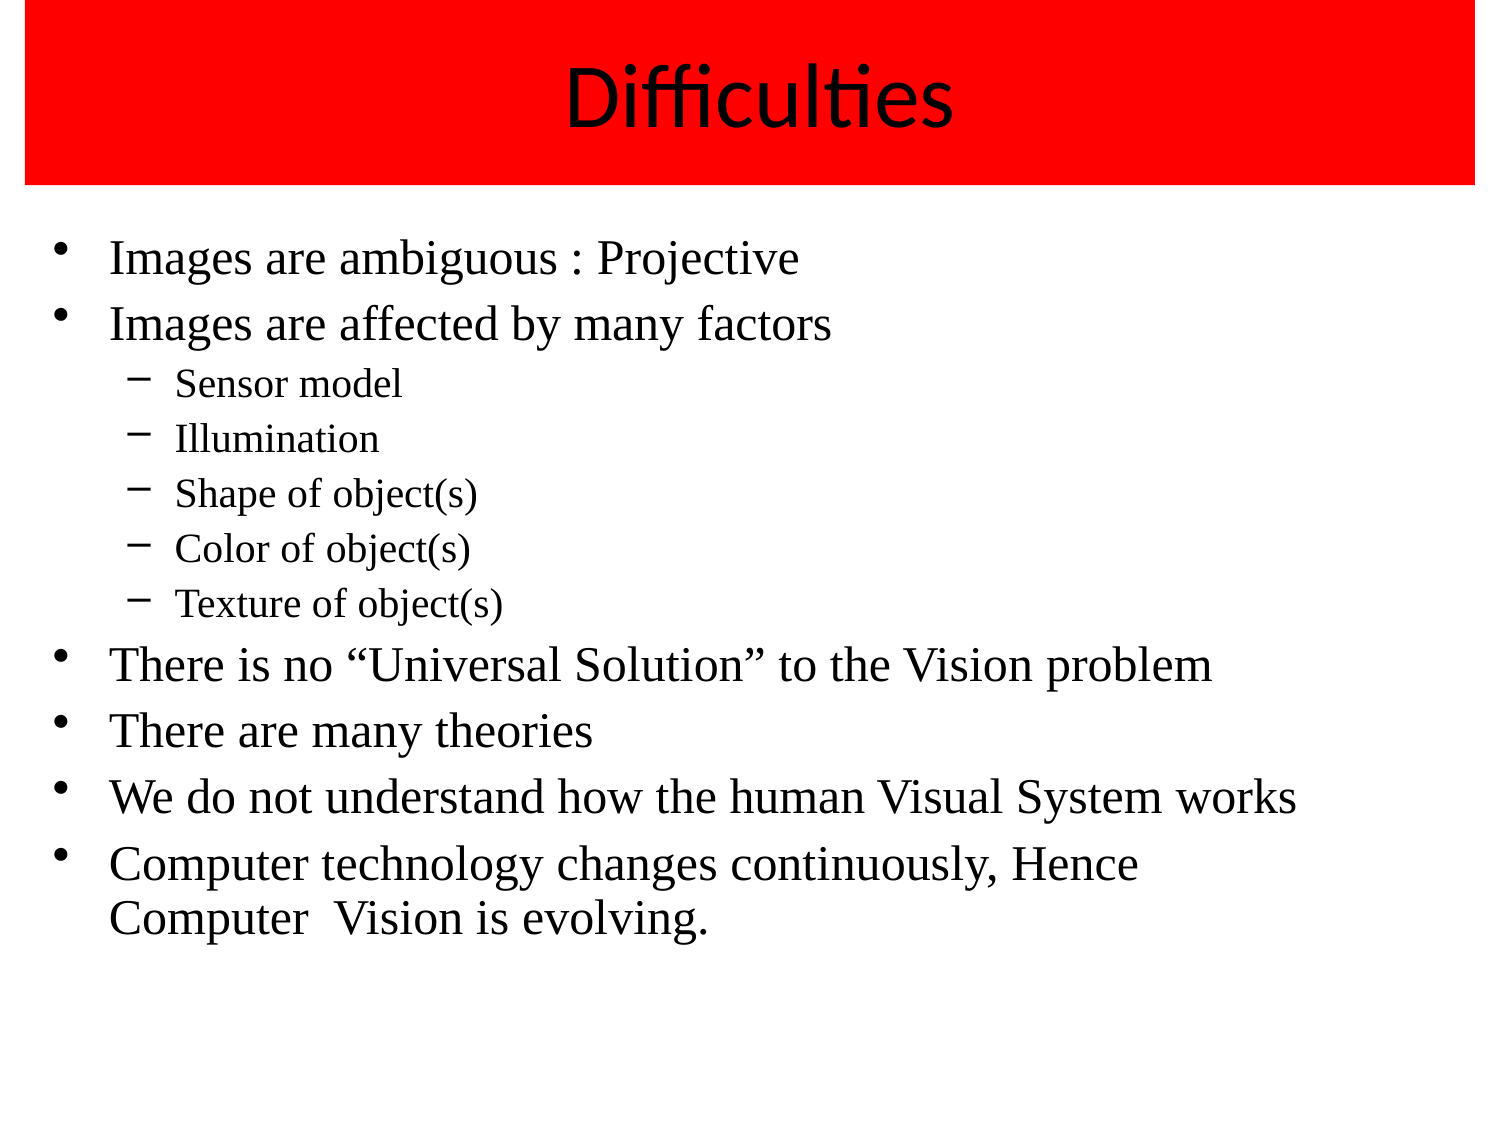

# Difficulties

Images are ambiguous : Projective
Images are affected by many factors
Sensor model
Illumination
Shape of object(s)
Color of object(s)
Texture of object(s)
There is no “Universal Solution” to the Vision problem
There are many theories
We do not understand how the human Visual System works
Computer technology changes continuously, Hence	Computer  Vision is evolving.